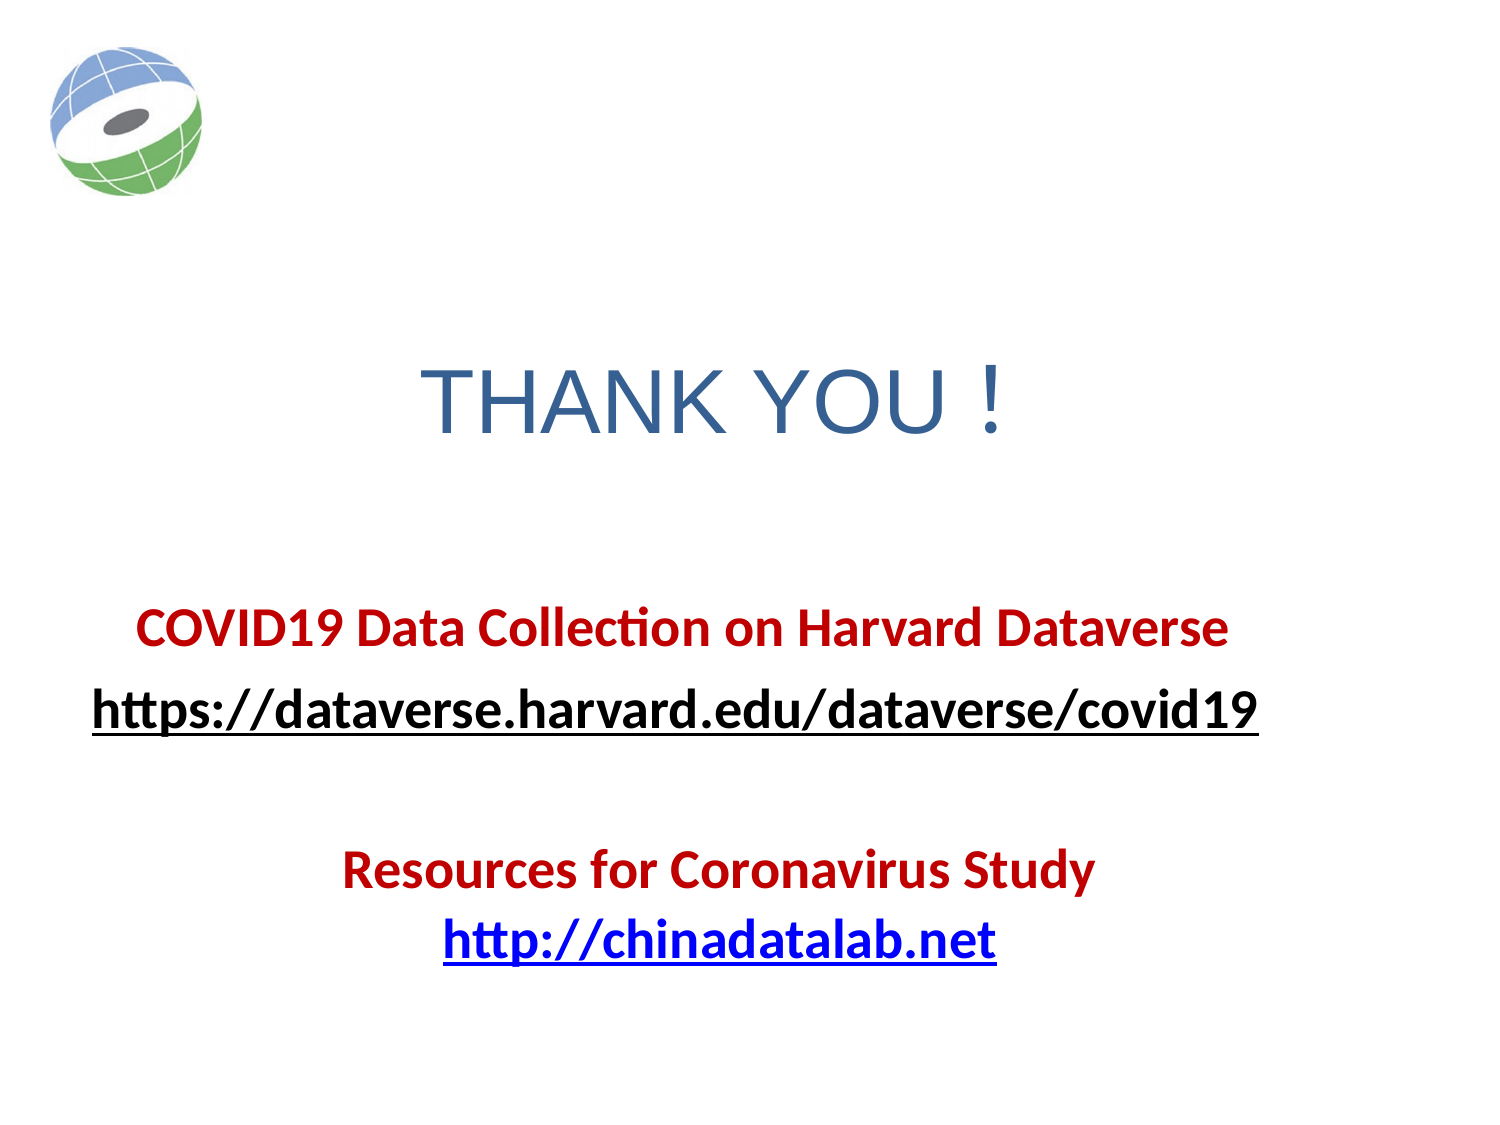

THANK YOU！
COVID19 Data Collection on Harvard Dataverse
https://dataverse.harvard.edu/dataverse/covid19
Resources for Coronavirus Study
http://chinadatalab.net